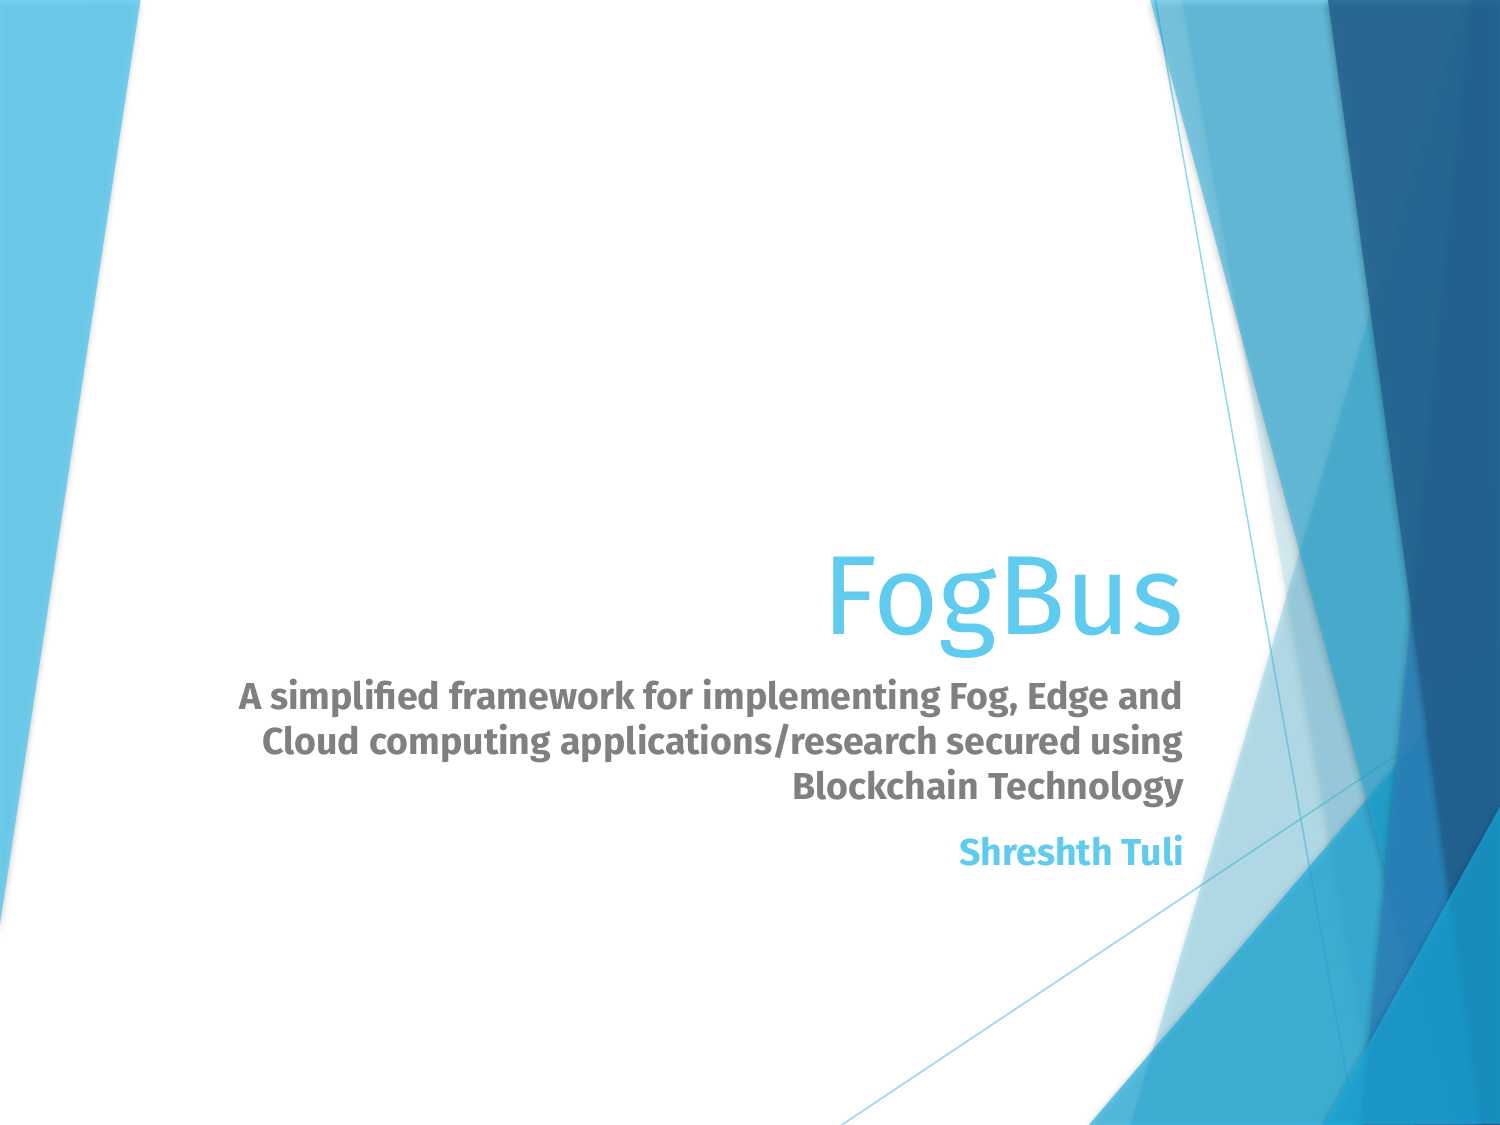

# FogBus
A simplified framework for implementing Fog, Edge and Cloud computing applications/research secured using Blockchain Technology
Shreshth Tuli